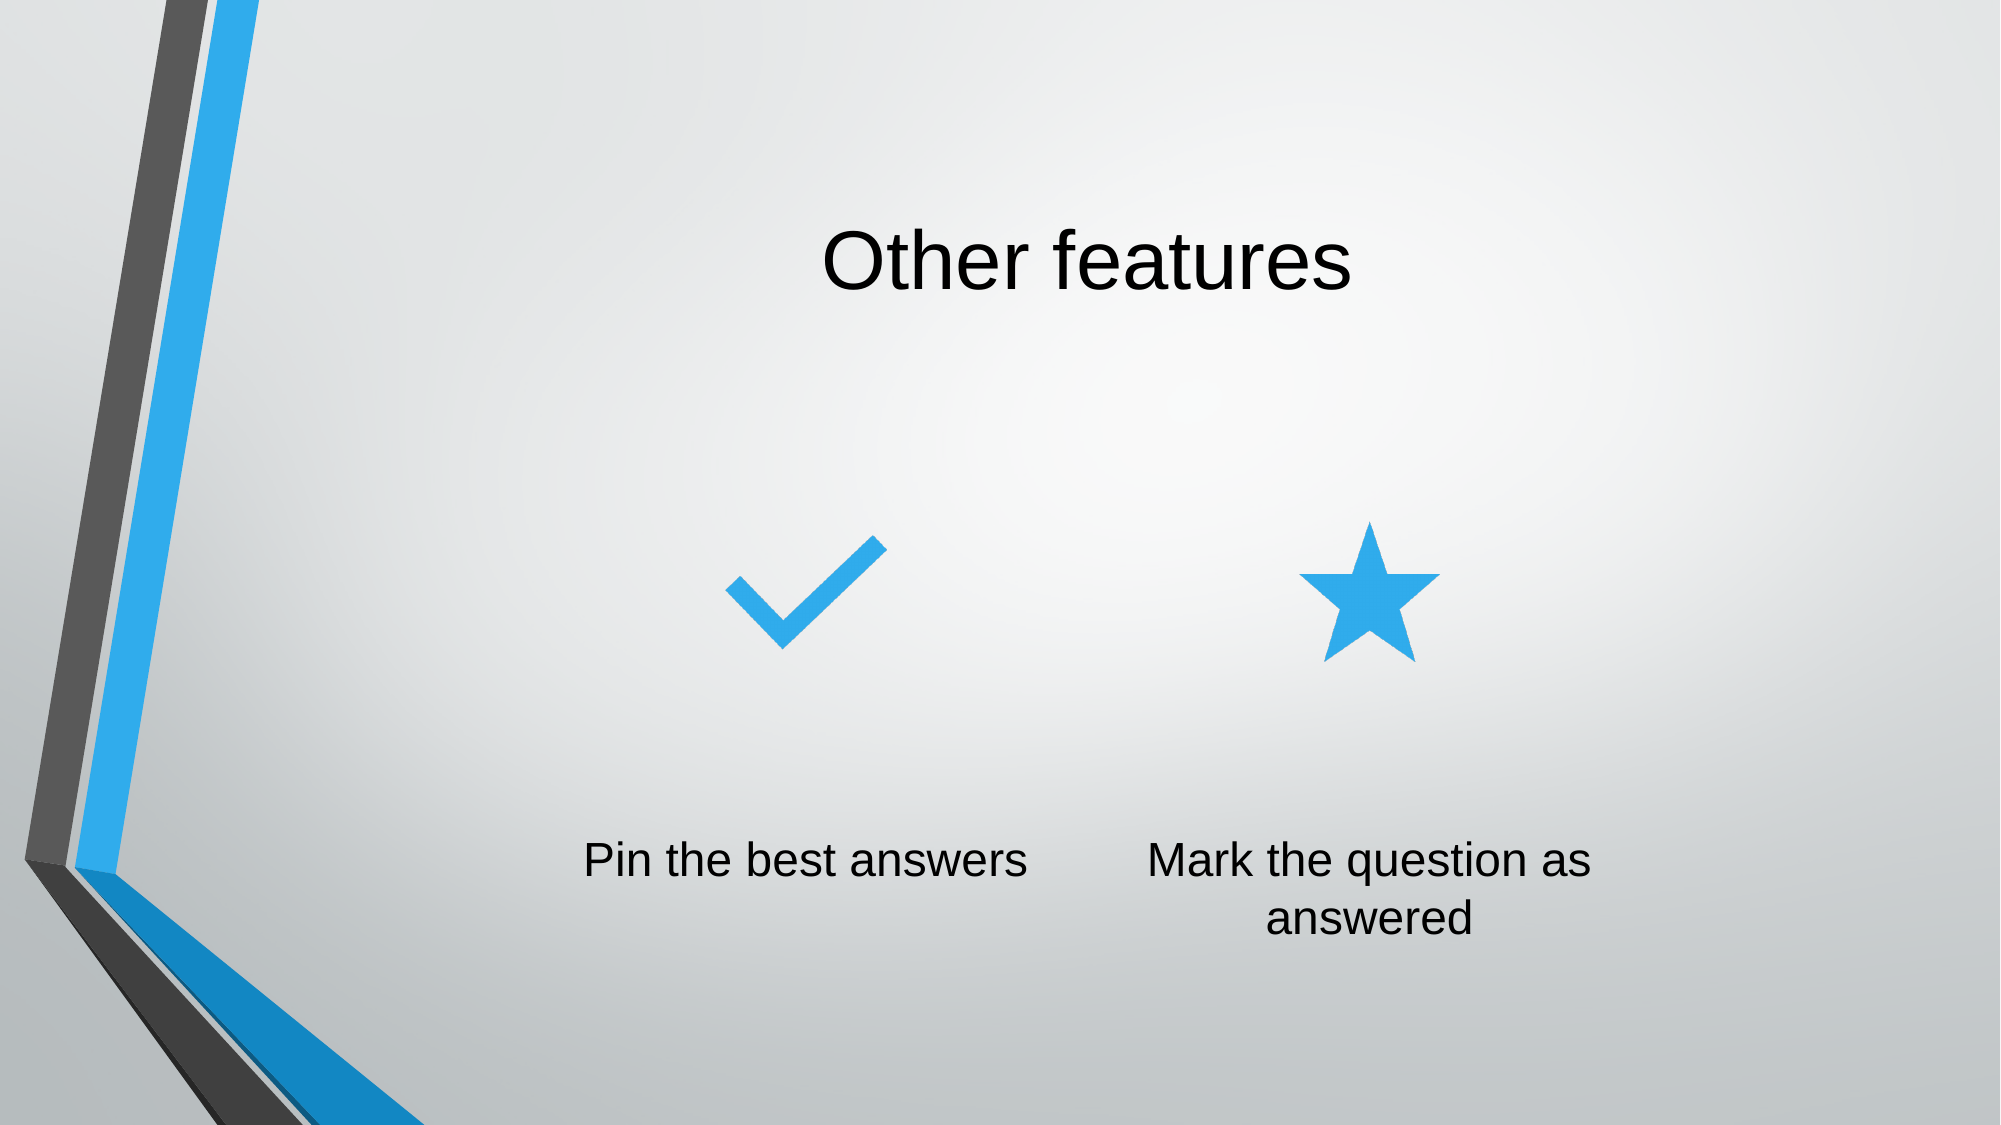

# Other features
Pin the best answers
Mark the question as answered